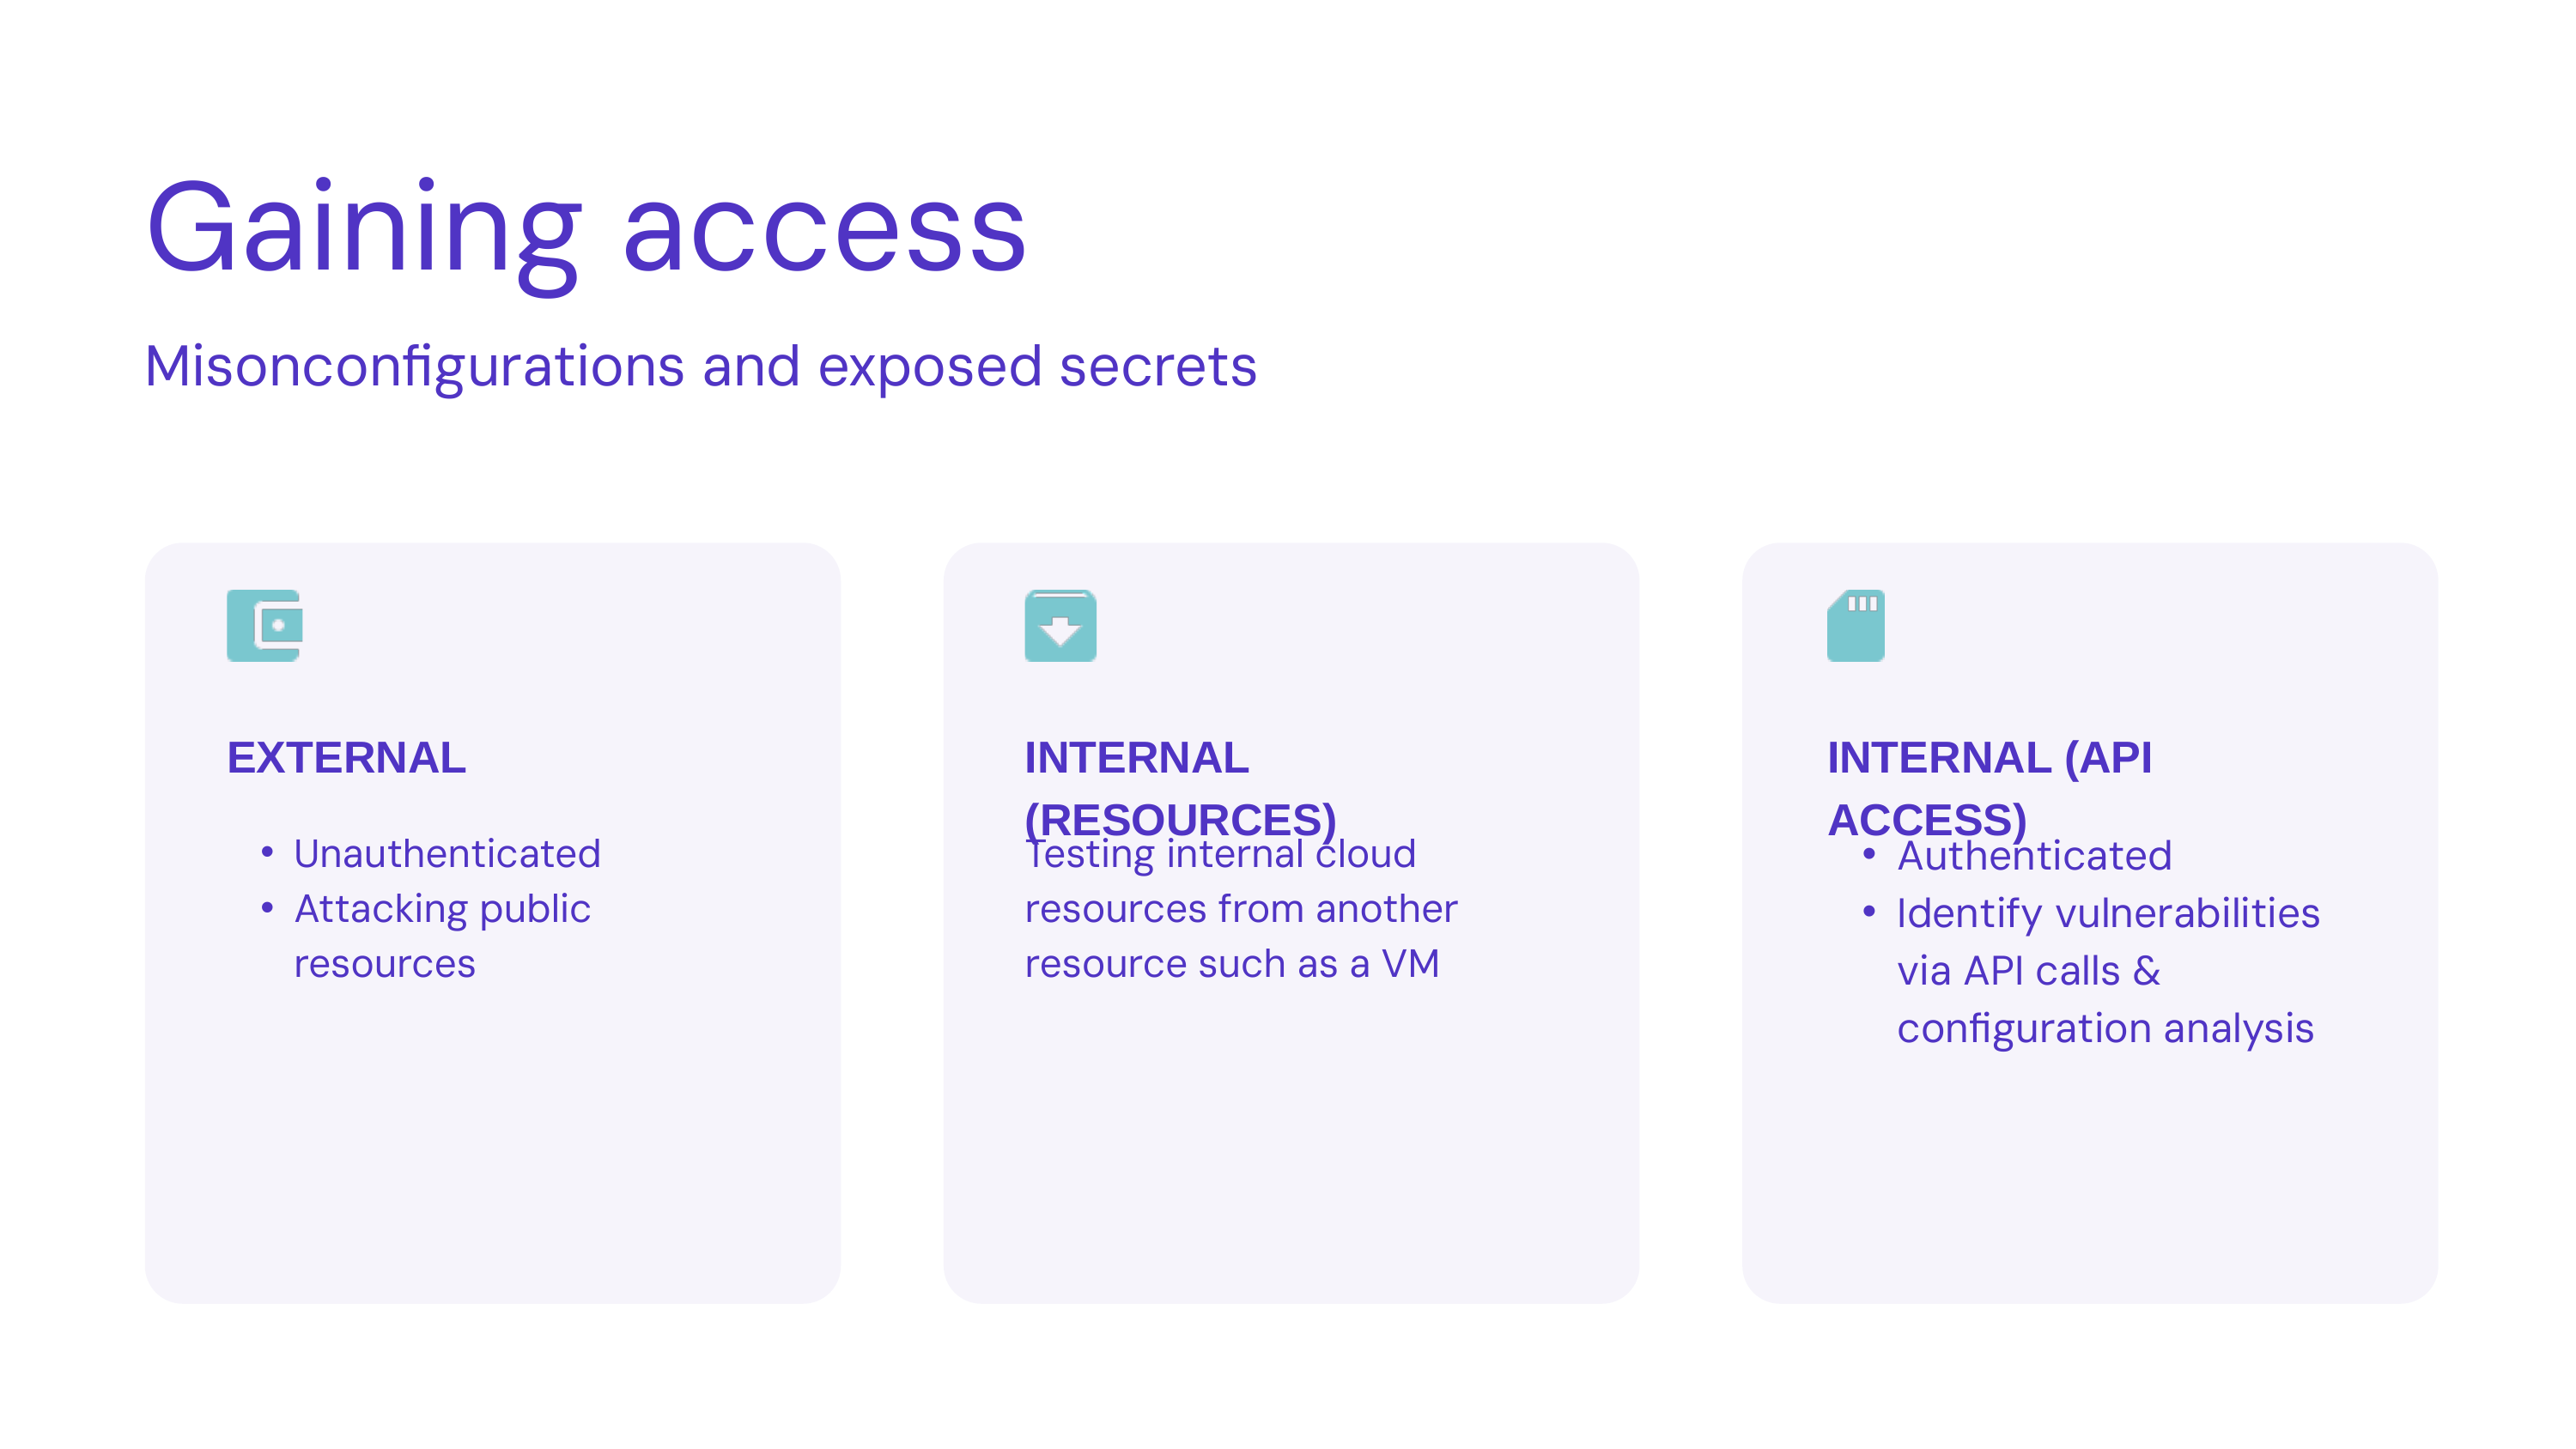

Gaining access
Misonconfigurations and exposed secrets

EXTERNAL
Unauthenticated
Attacking public resources
INTERNAL (RESOURCES)
Testing internal cloud resources from another resource such as a VM
INTERNAL (API ACCESS)
Authenticated
Identify vulnerabilities via API calls & configuration analysis